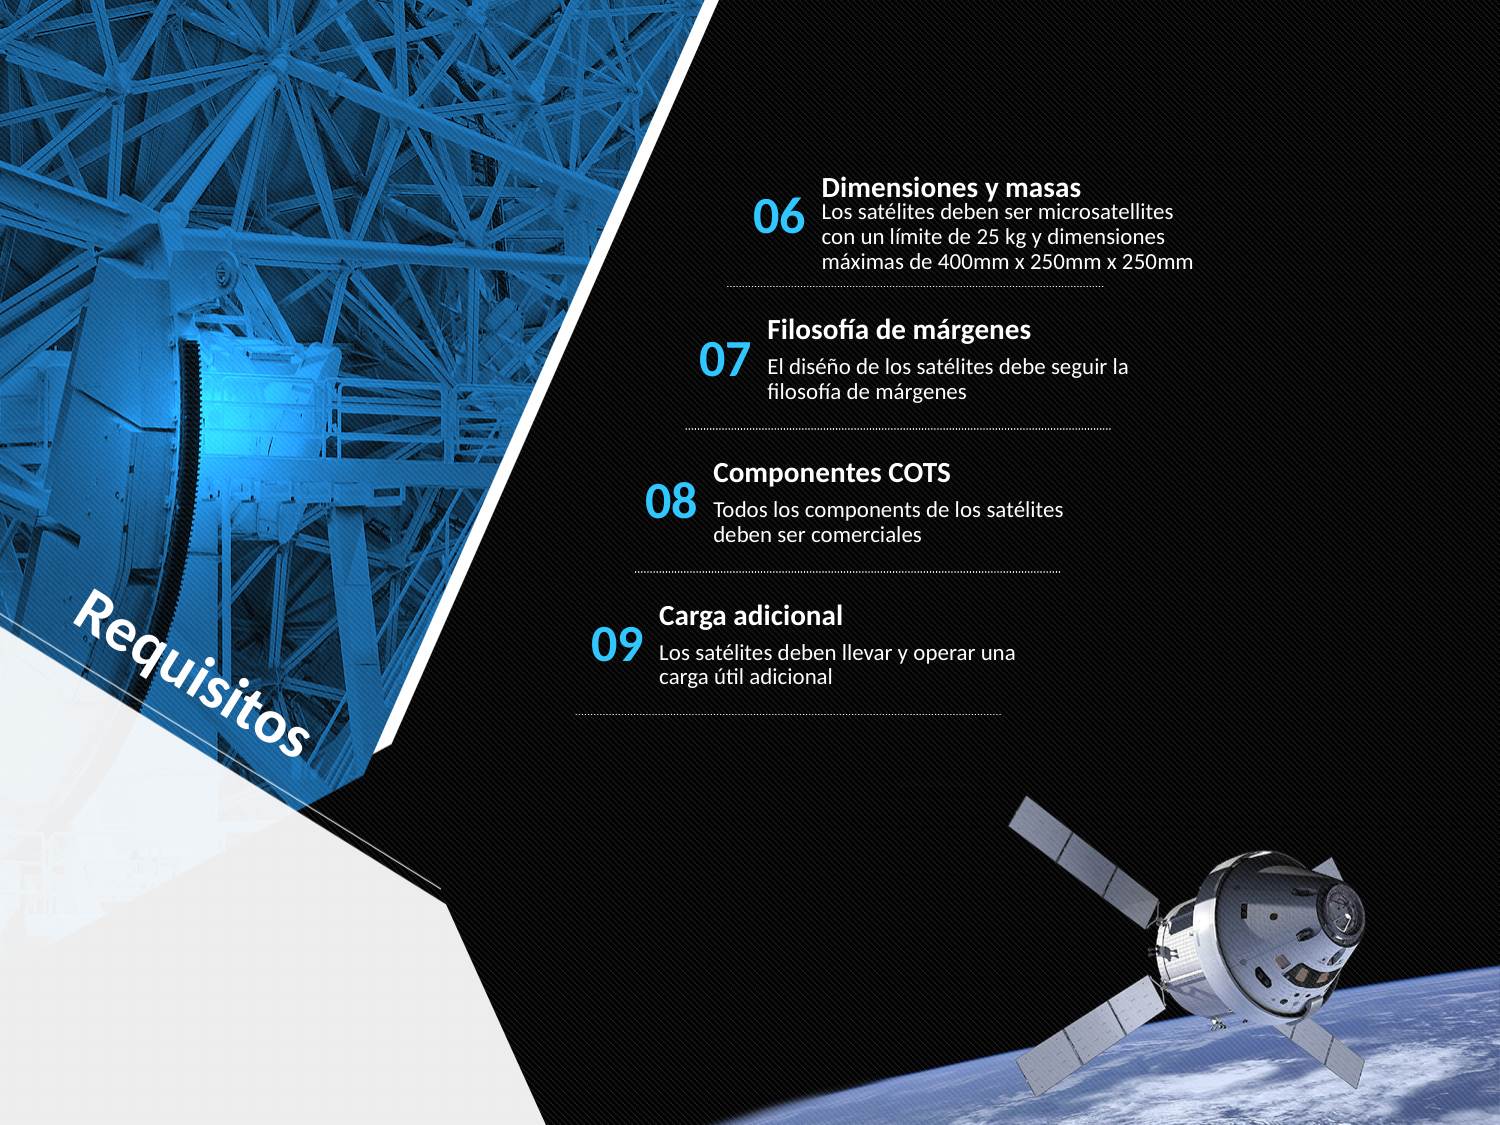

Dimensiones y masas
06
Los satélites deben ser microsatellites con un límite de 25 kg y dimensiones máximas de 400mm x 250mm x 250mm
Filosofía de márgenes
07
El diséño de los satélites debe seguir la filosofía de márgenes
Componentes COTS
08
Todos los components de los satélites deben ser comerciales
Carga adicional
09
Los satélites deben llevar y operar una carga útil adicional
Requisitos